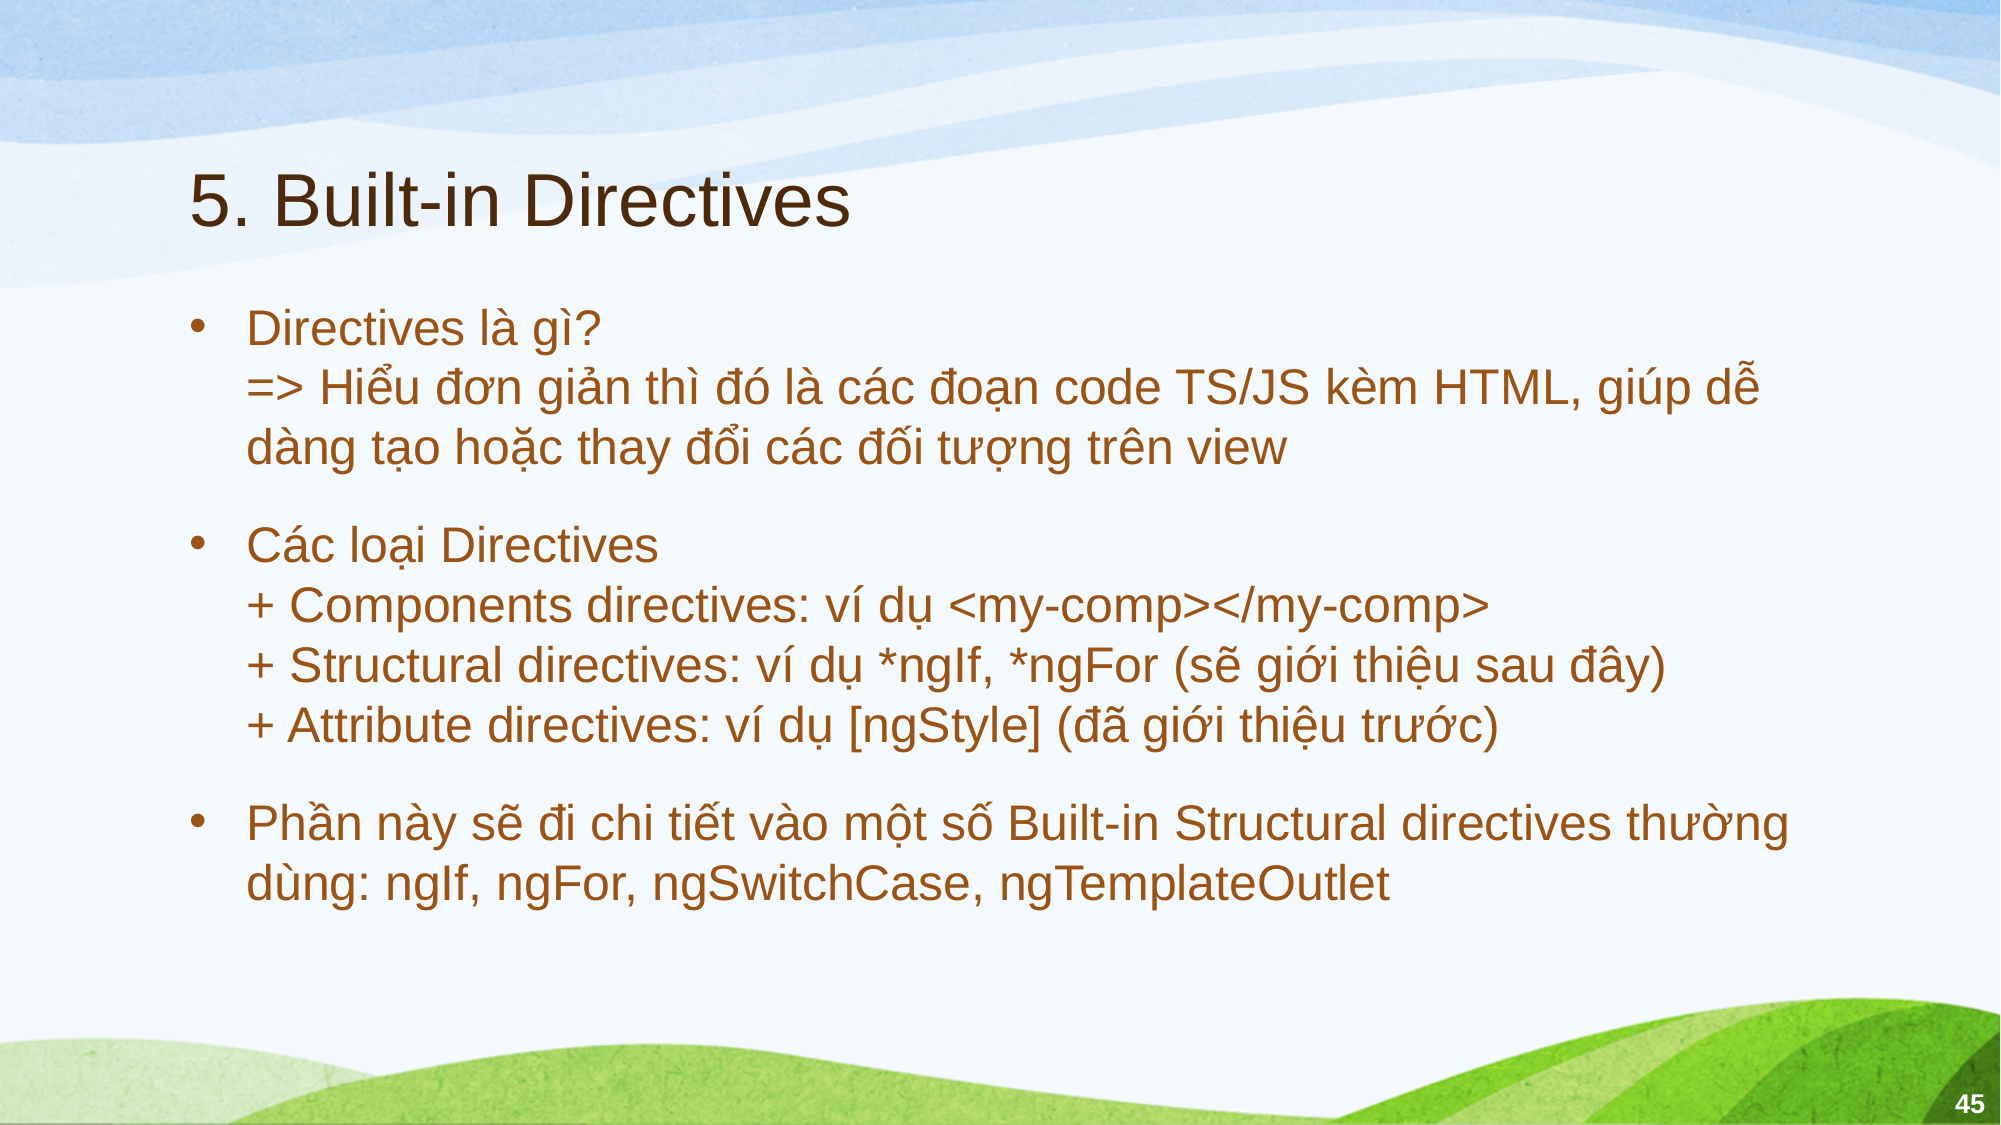

# 5. Built-in Directives
Directives là gì?
=> Hiểu đơn giản thì đó là các đoạn code TS/JS kèm HTML, giúp dễ dàng tạo hoặc thay đổi các đối tượng trên view
Các loại Directives
+ Components directives: ví dụ <my-comp></my-comp>
+ Structural directives: ví dụ *ngIf, *ngFor (sẽ giới thiệu sau đây)
+ Attribute directives: ví dụ [ngStyle] (đã giới thiệu trước)
Phần này sẽ đi chi tiết vào một số Built-in Structural directives thường dùng: ngIf, ngFor, ngSwitchCase, ngTemplateOutlet
45